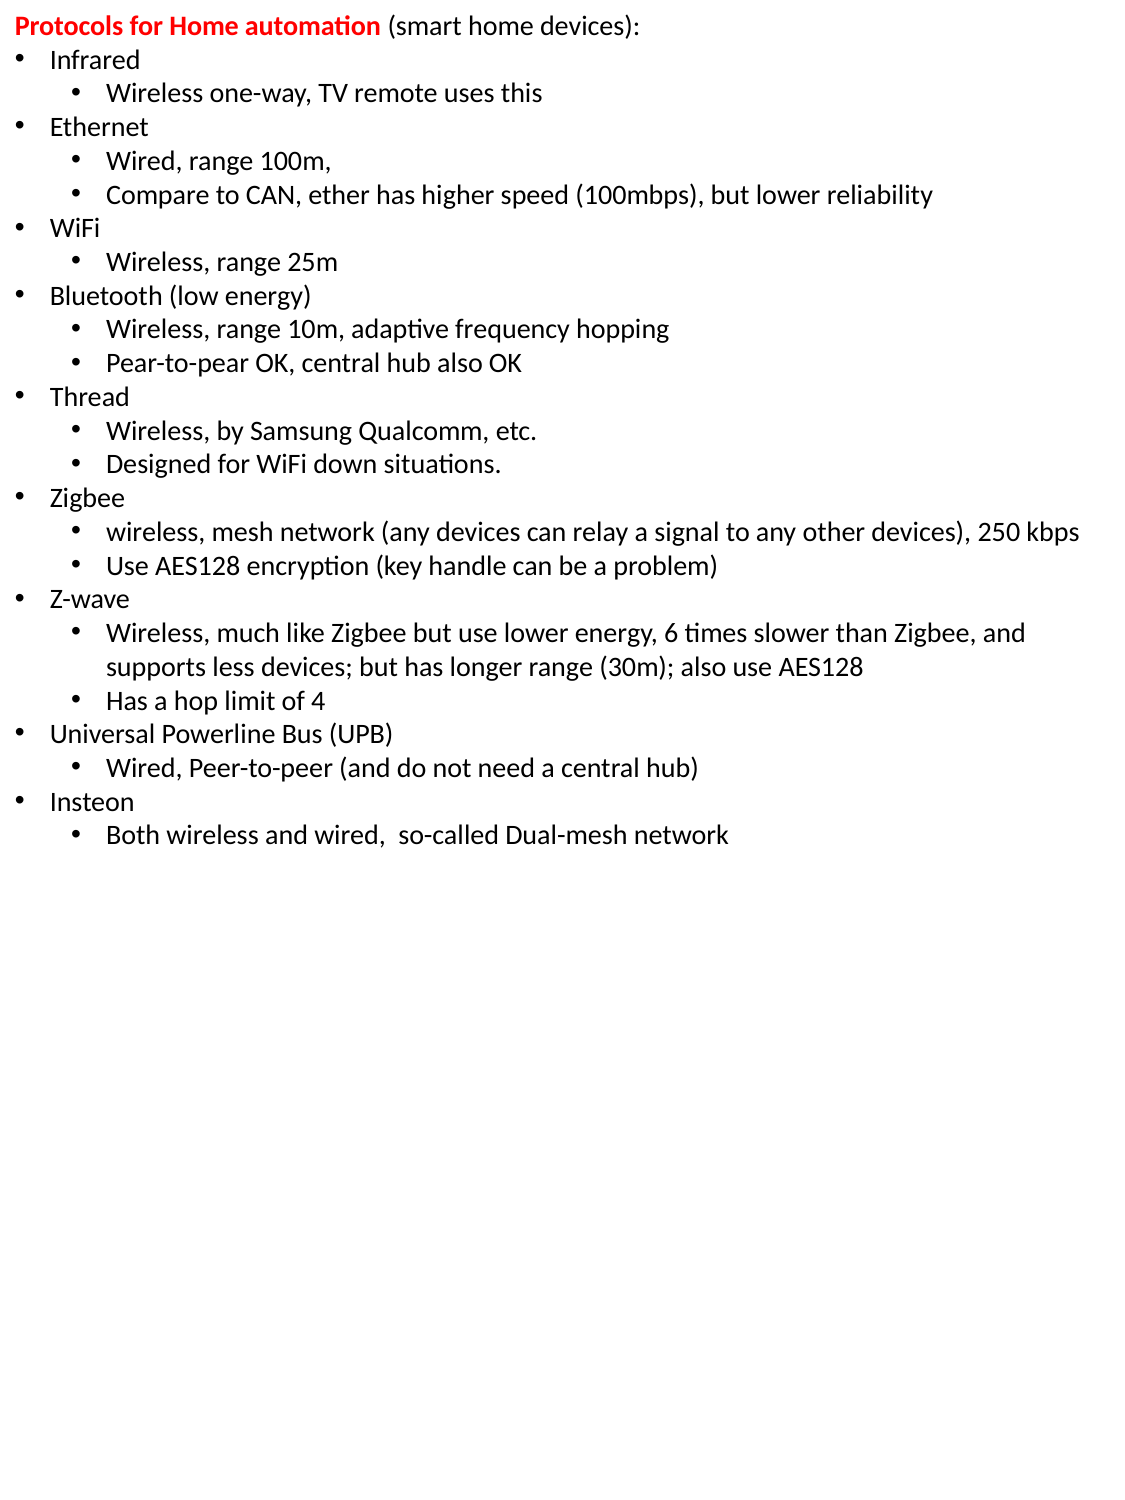

Protocols for Home automation (smart home devices):
Infrared
Wireless one-way, TV remote uses this
Ethernet
Wired, range 100m,
Compare to CAN, ether has higher speed (100mbps), but lower reliability
WiFi
Wireless, range 25m
Bluetooth (low energy)
Wireless, range 10m, adaptive frequency hopping
Pear-to-pear OK, central hub also OK
Thread
Wireless, by Samsung Qualcomm, etc.
Designed for WiFi down situations.
Zigbee
wireless, mesh network (any devices can relay a signal to any other devices), 250 kbps
Use AES128 encryption (key handle can be a problem)
Z-wave
Wireless, much like Zigbee but use lower energy, 6 times slower than Zigbee, and supports less devices; but has longer range (30m); also use AES128
Has a hop limit of 4
Universal Powerline Bus (UPB)
Wired, Peer-to-peer (and do not need a central hub)
Insteon
Both wireless and wired,  so-called Dual-mesh network